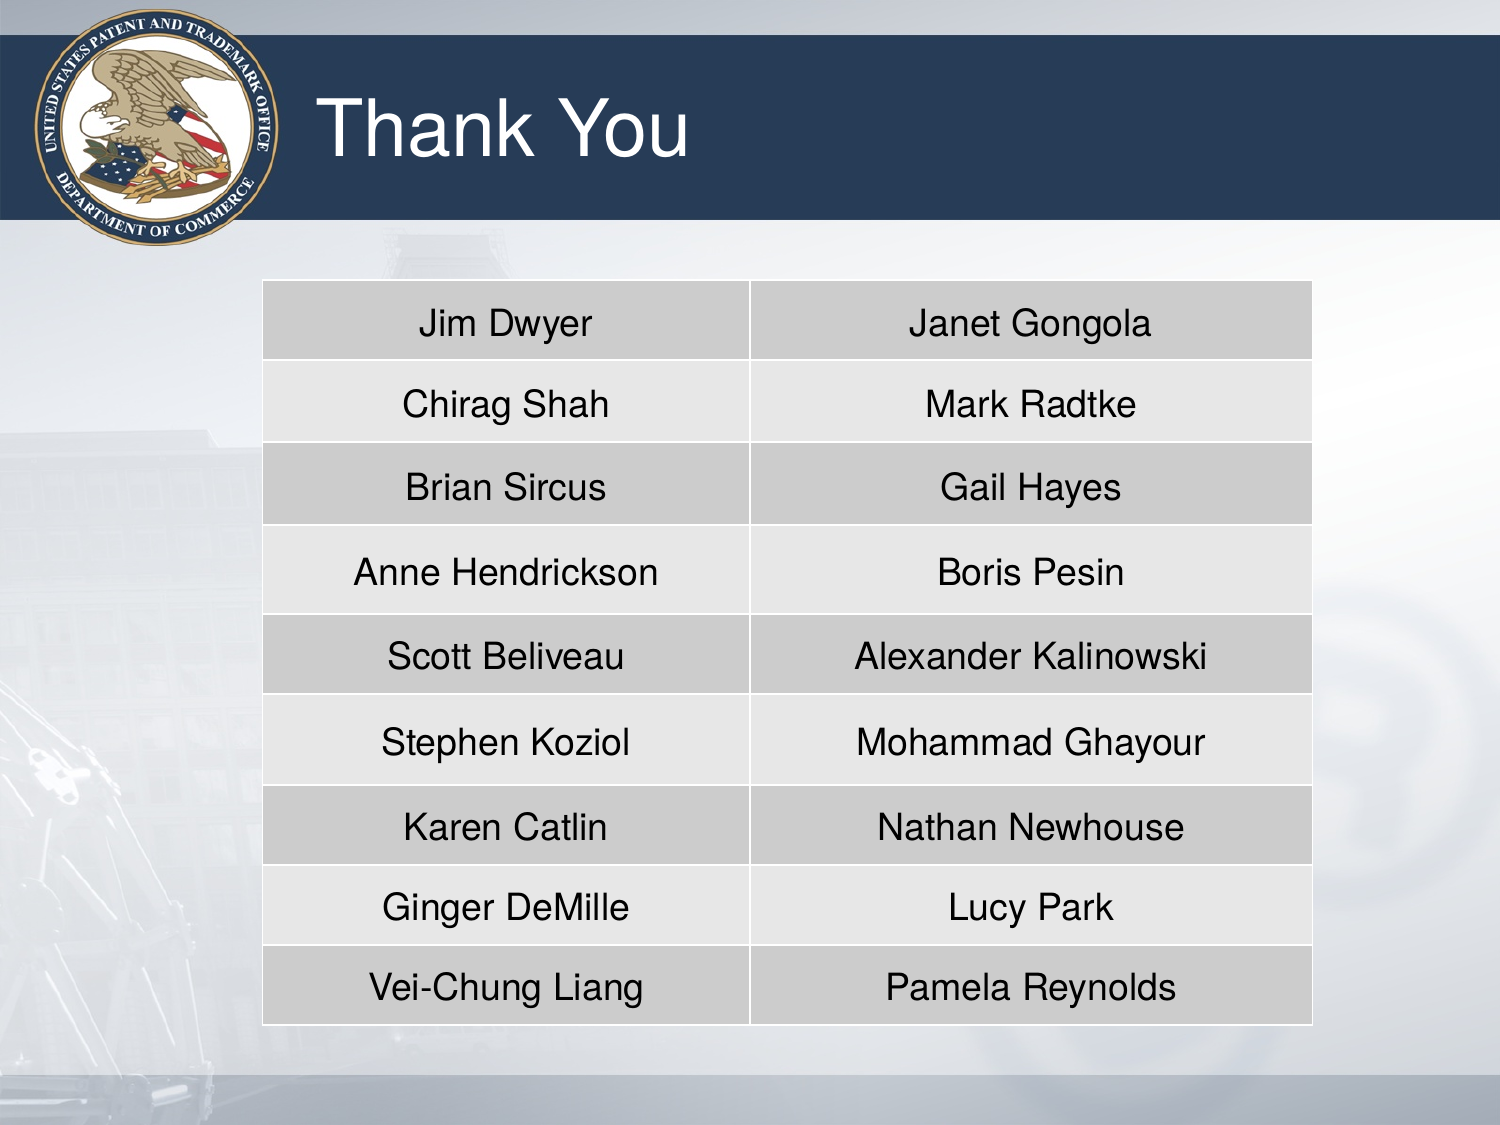

# Thank You
| Jim Dwyer | Janet Gongola |
| --- | --- |
| Chirag Shah | Mark Radtke |
| Brian Sircus | Gail Hayes |
| Anne Hendrickson | Boris Pesin |
| Scott Beliveau | Alexander Kalinowski |
| Stephen Koziol | Mohammad Ghayour |
| Karen Catlin | Nathan Newhouse |
| Ginger DeMille | Lucy Park |
| Vei-Chung Liang | Pamela Reynolds |